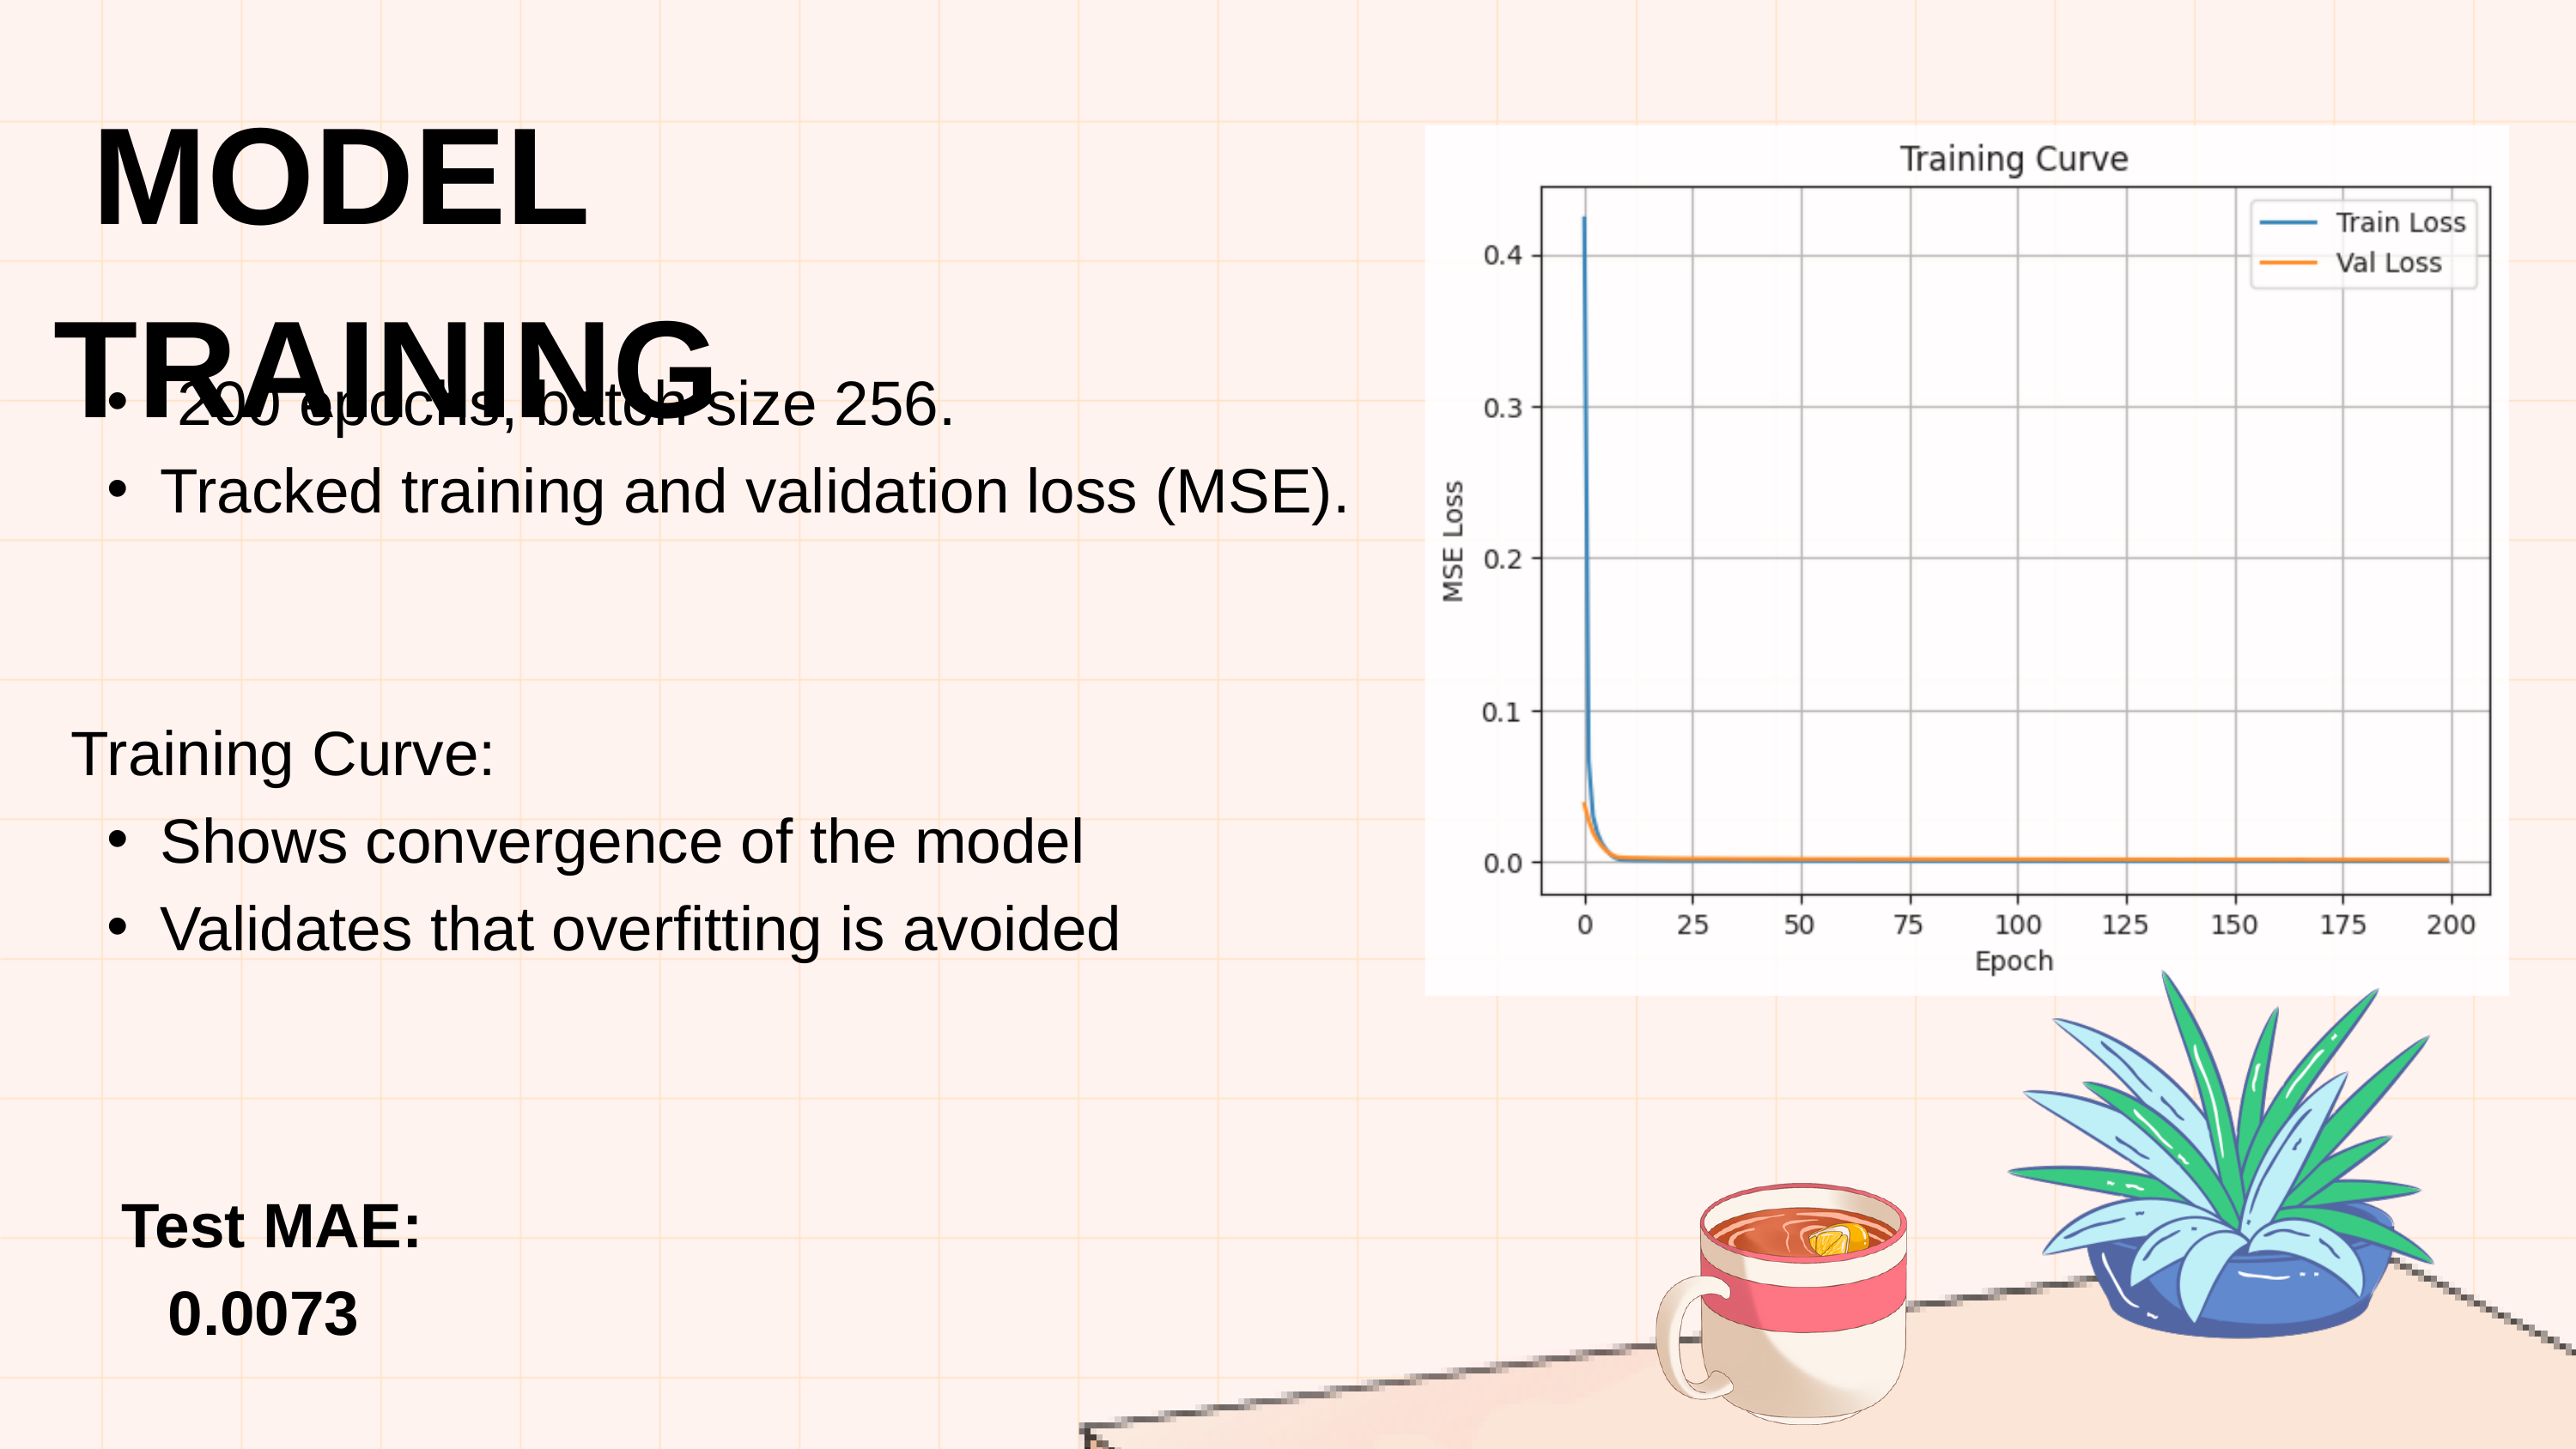

MODEL TRAINING

 200 epochs, batch size 256.
Tracked training and validation loss (MSE).

 Training Curve:
Shows convergence of the model
Validates that overfitting is avoided

 Test MAE: 0.0073